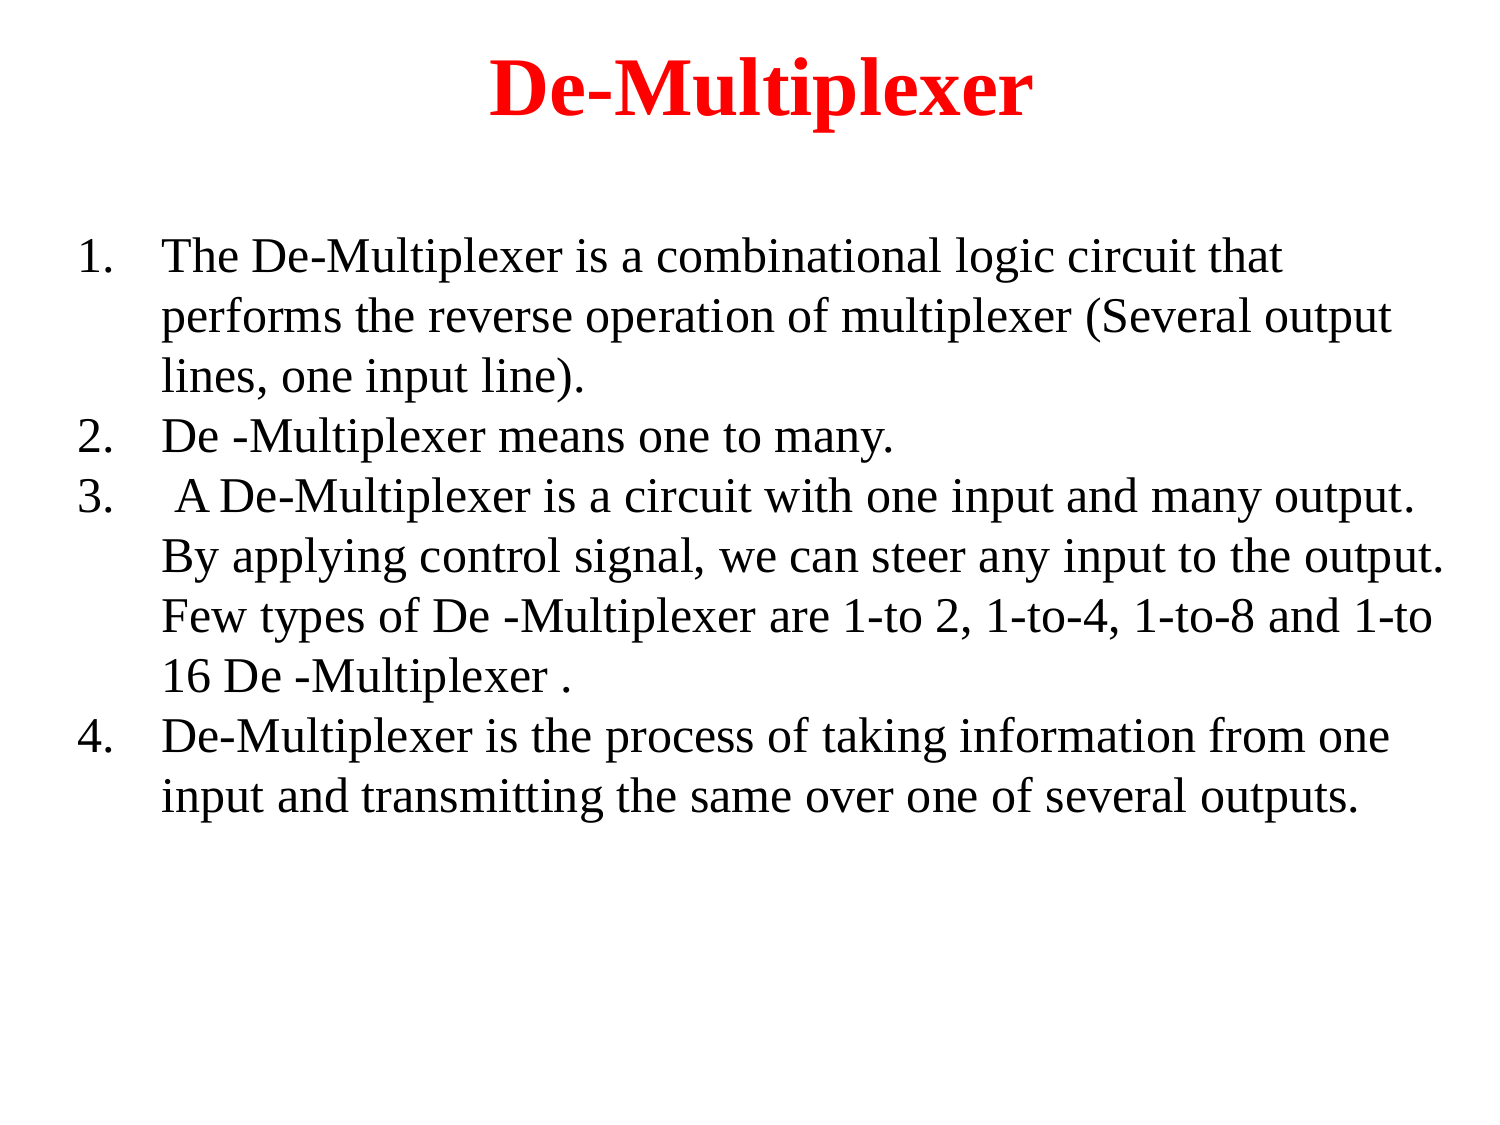

De-Multiplexer

The De-Multiplexer is a combinational logic circuit that performs the reverse operation of multiplexer (Several output lines, one input line).
De -Multiplexer means one to many.
 A De-Multiplexer is a circuit with one input and many output. By applying control signal, we can steer any input to the output. Few types of De -Multiplexer are 1-to 2, 1-to-4, 1-to-8 and 1-to 16 De -Multiplexer .
De-Multiplexer is the process of taking information from one input and transmitting the same over one of several outputs.